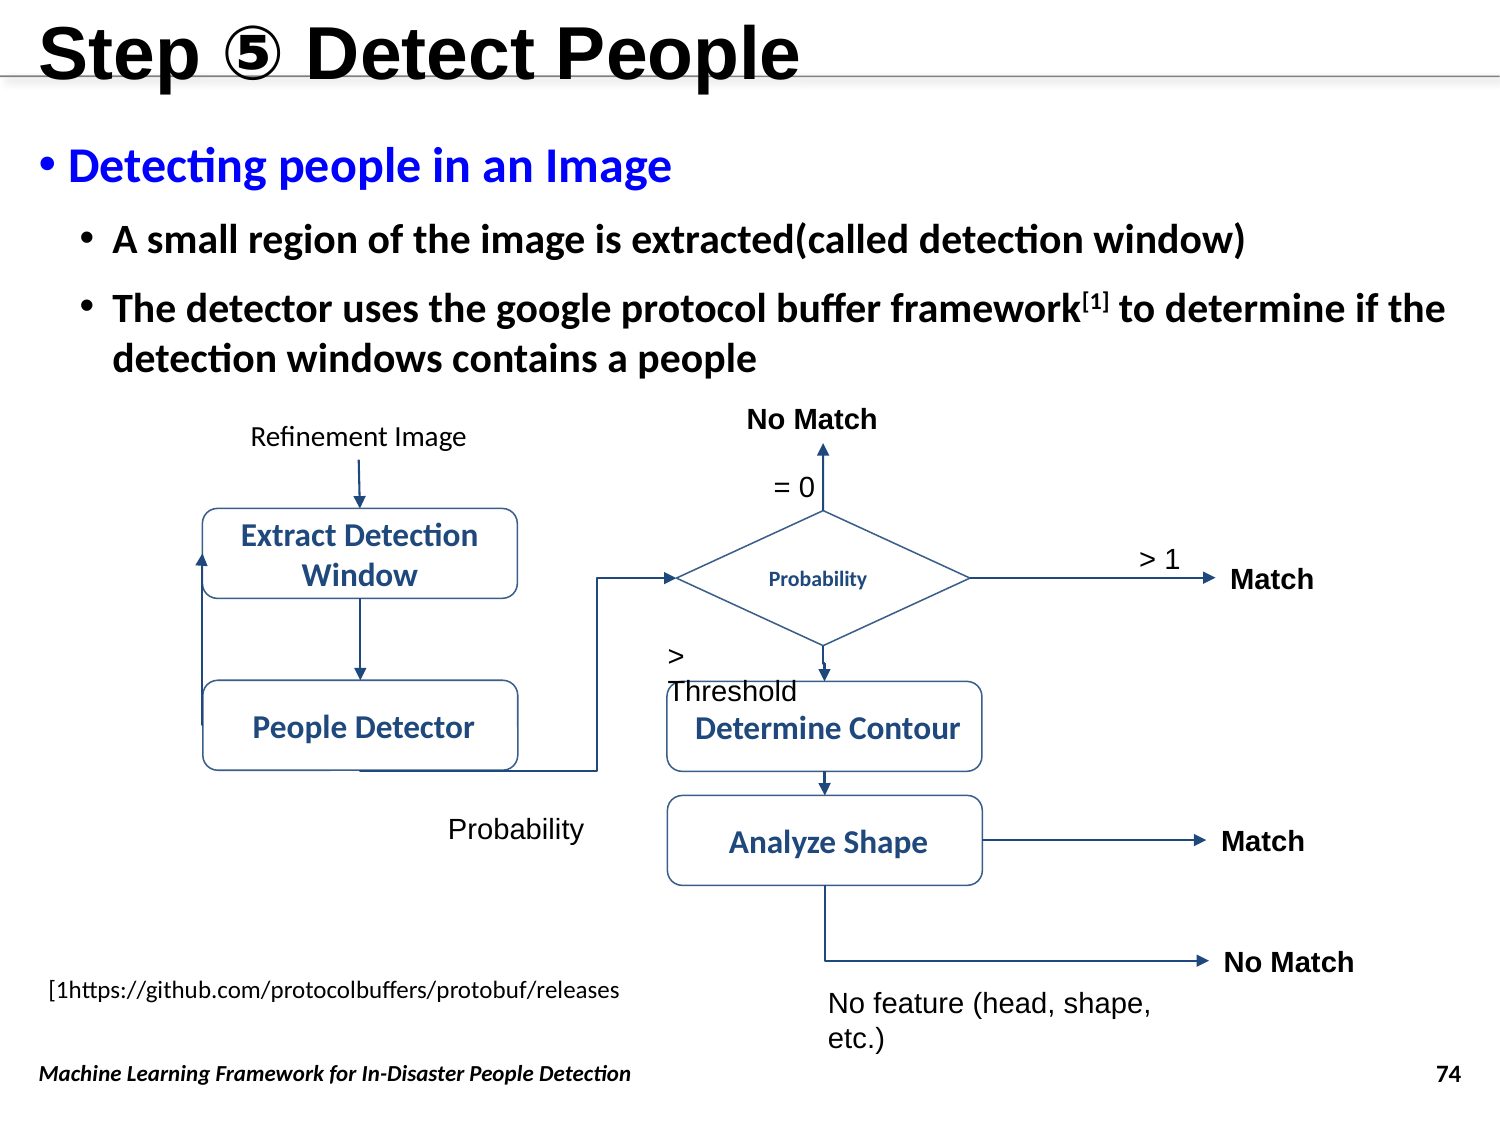

# Step ⑤ Detect People
Detecting people in an Image
A small region of the image is extracted(called detection window)
The detector uses the google protocol buffer framework[1] to determine if the detection windows contains a people
No Match
Refinement Image
= 0
Extract Detection Window
Probability
> 1
Match
> Threshold
 People Detector
 Determine Contour
 Analyze Shape
Probability
Match
No Match
[1https://github.com/protocolbuffers/protobuf/releases
No feature (head, shape, etc.)
Machine Learning Framework for In-Disaster People Detection
74